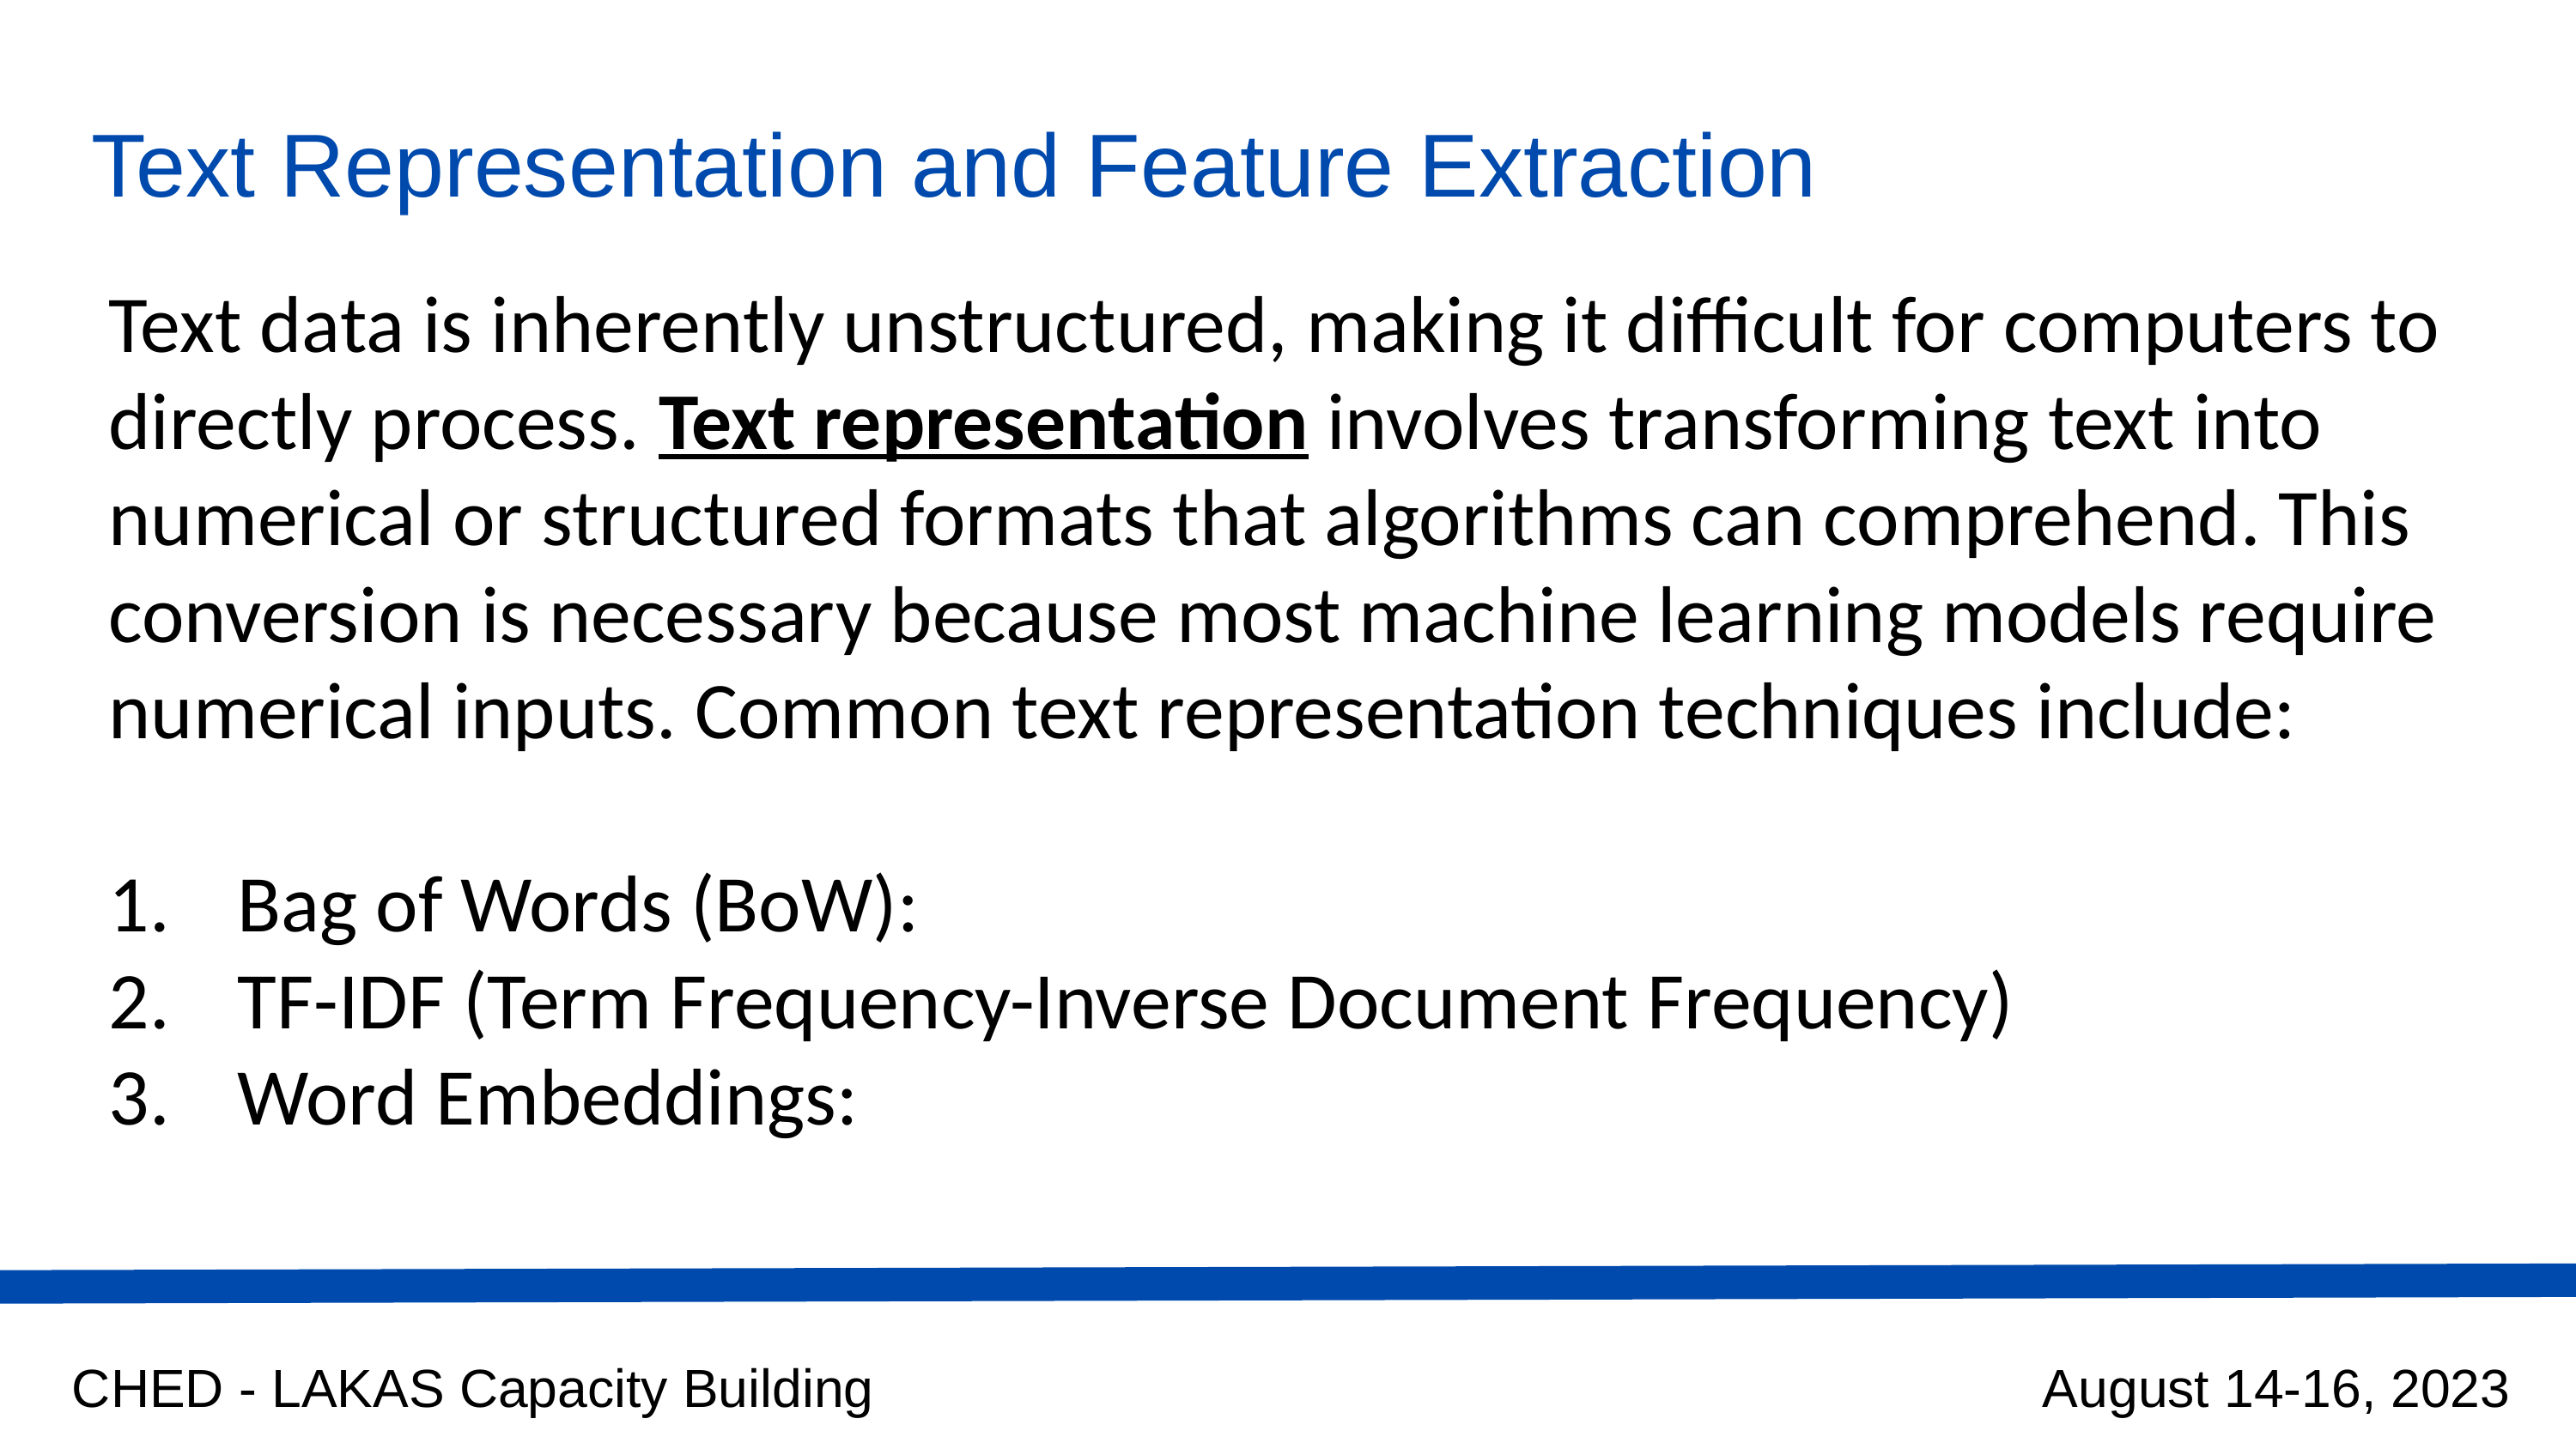

Text Representation and Feature Extraction
Text data is inherently unstructured, making it difficult for computers to directly process. Text representation involves transforming text into numerical or structured formats that algorithms can comprehend. This conversion is necessary because most machine learning models require numerical inputs. Common text representation techniques include:

Bag of Words (BoW):
TF-IDF (Term Frequency-Inverse Document Frequency)
Word Embeddings:

CHED - LAKAS Capacity Building
August 14-16, 2023